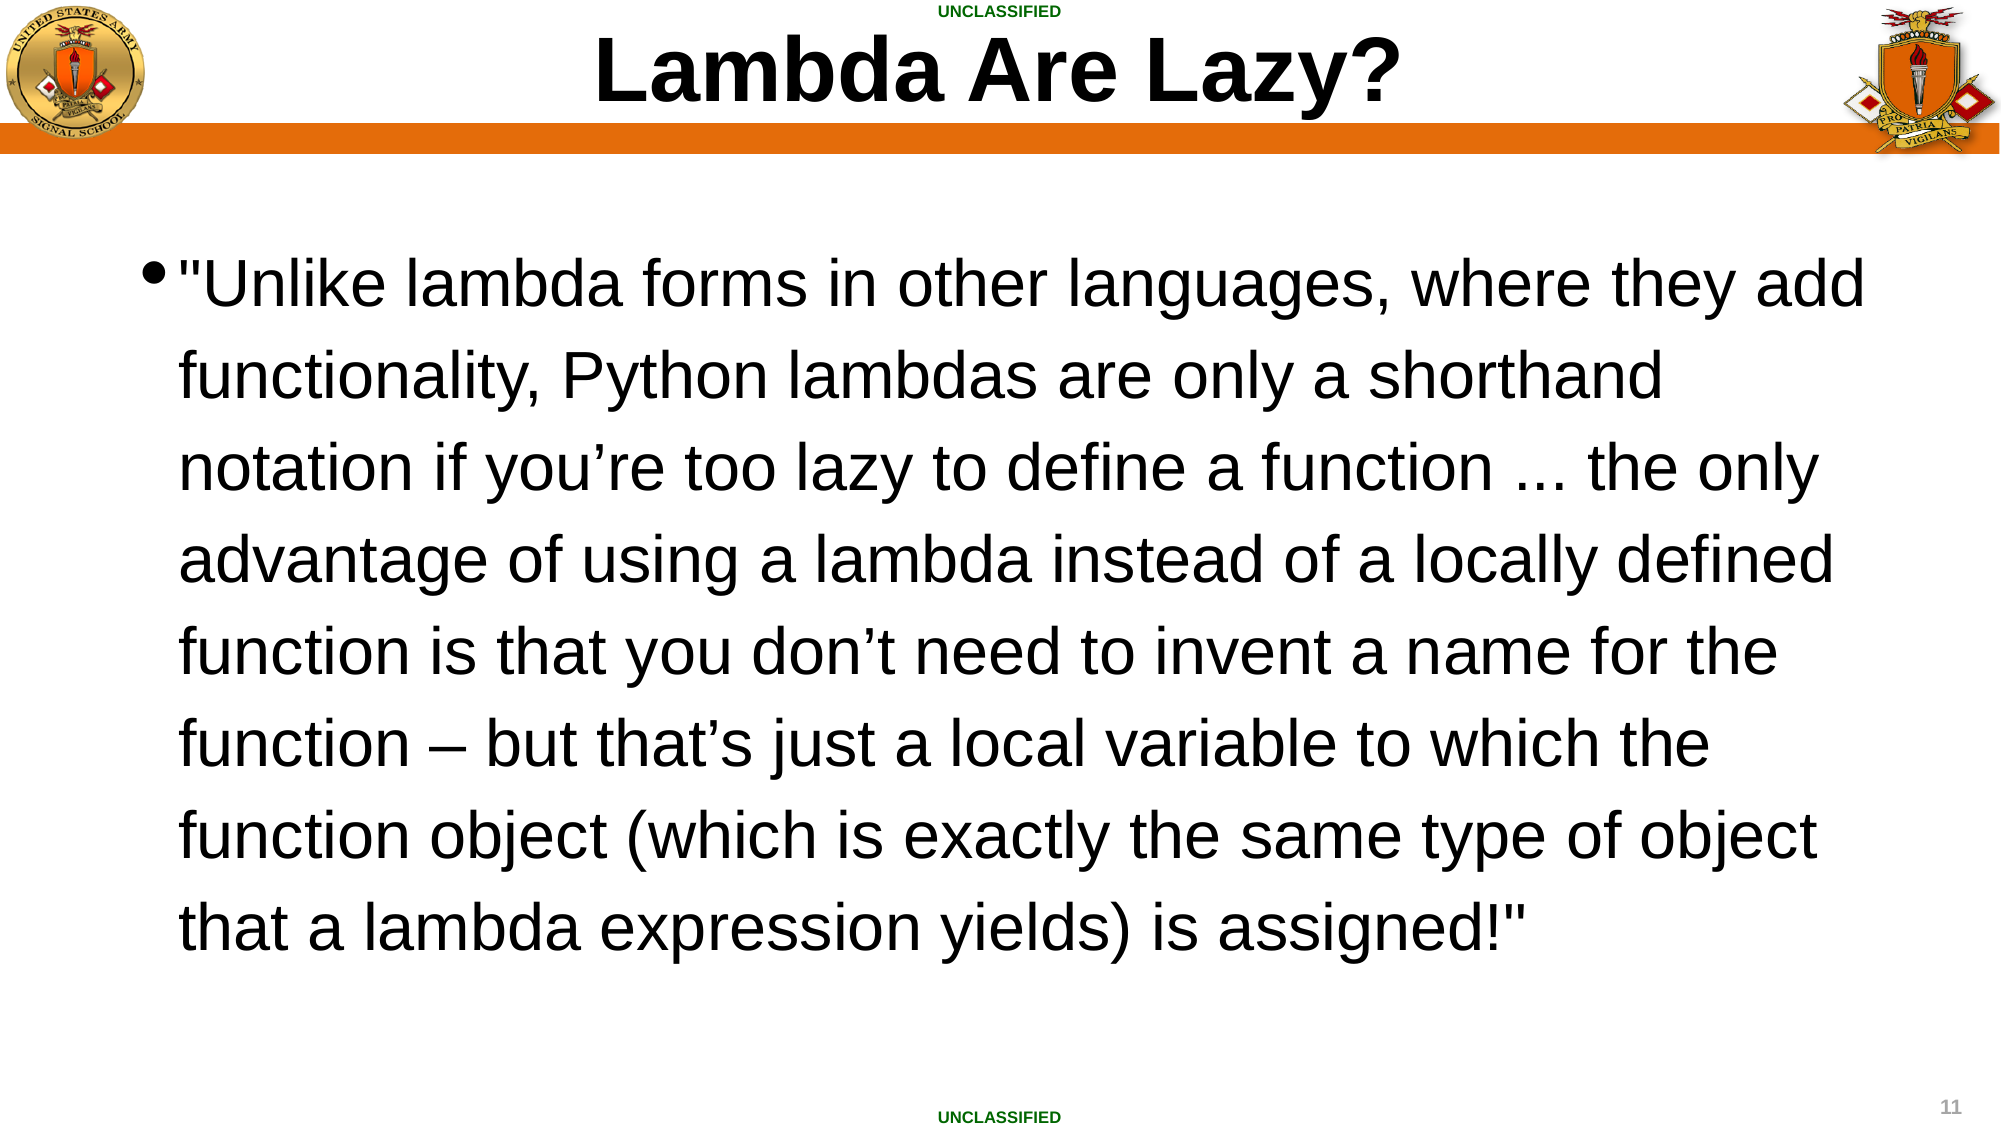

Lambda Are Lazy?
"Unlike lambda forms in other languages, where they add functionality, Python lambdas are only a shorthand notation if you’re too lazy to define a function ... the only advantage of using a lambda instead of a locally defined function is that you don’t need to invent a name for the function – but that’s just a local variable to which the function object (which is exactly the same type of object that a lambda expression yields) is assigned!"